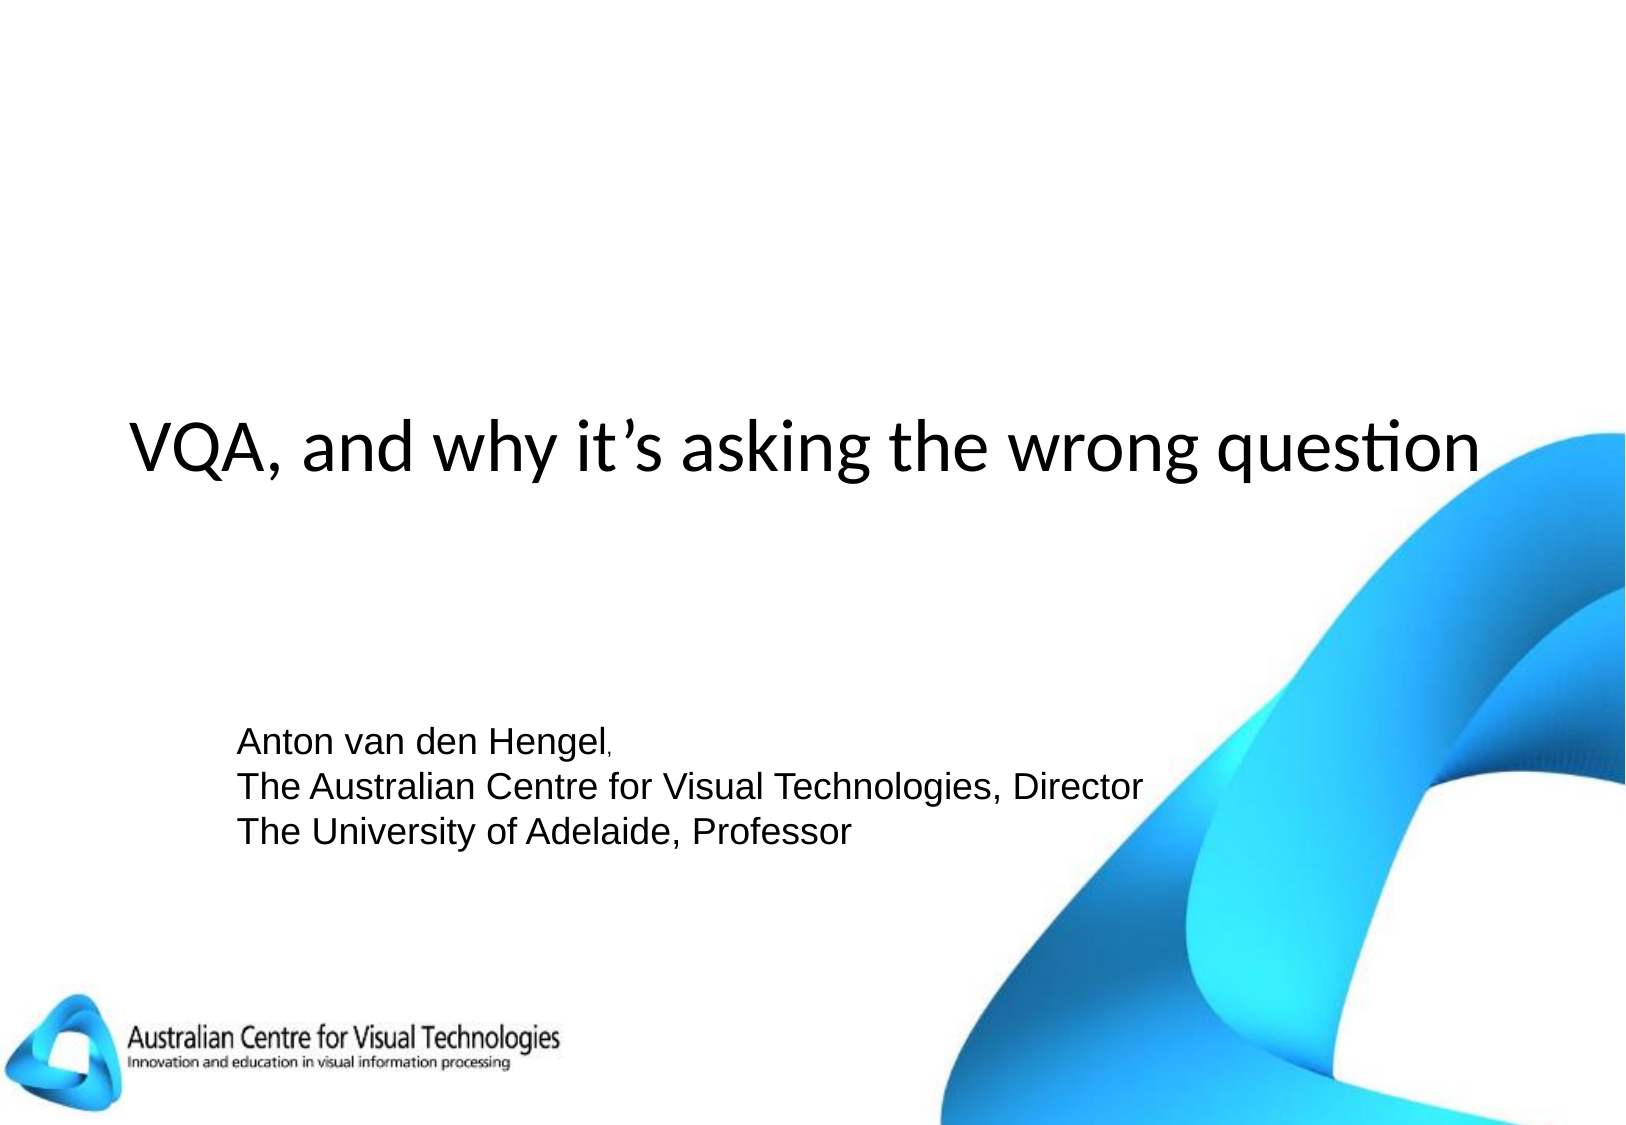

# VQA, and why it’s asking the wrong question
Anton van den Hengel,
The Australian Centre for Visual Technologies, Director
The University of Adelaide, Professor